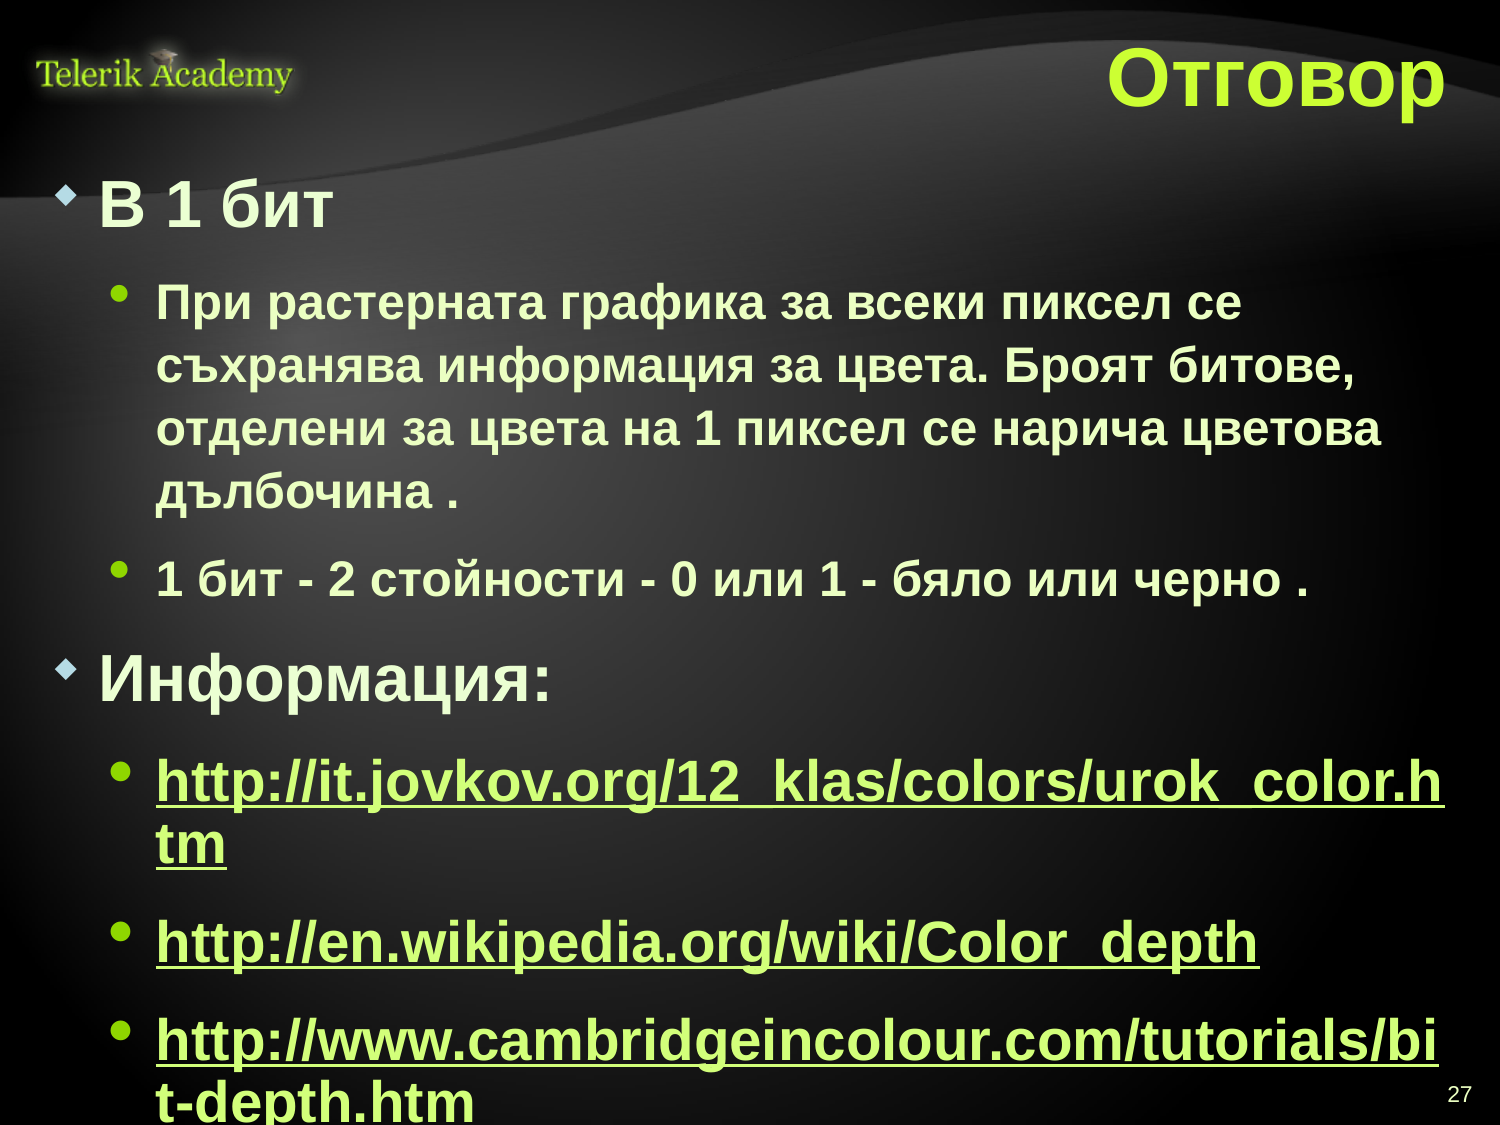

# Отговор
В 1 бит
При растерната графика за всеки пиксел се съхранява информация за цвета. Броят битове, отделени за цвета на 1 пиксел се нарича цветова дълбочина .
1 бит - 2 стойности - 0 или 1 - бяло или черно .
Информация:
http://it.jovkov.org/12_klas/colors/urok_color.htm
http://en.wikipedia.org/wiki/Color_depth
http://www.cambridgeincolour.com/tutorials/bit-depth.htm
27